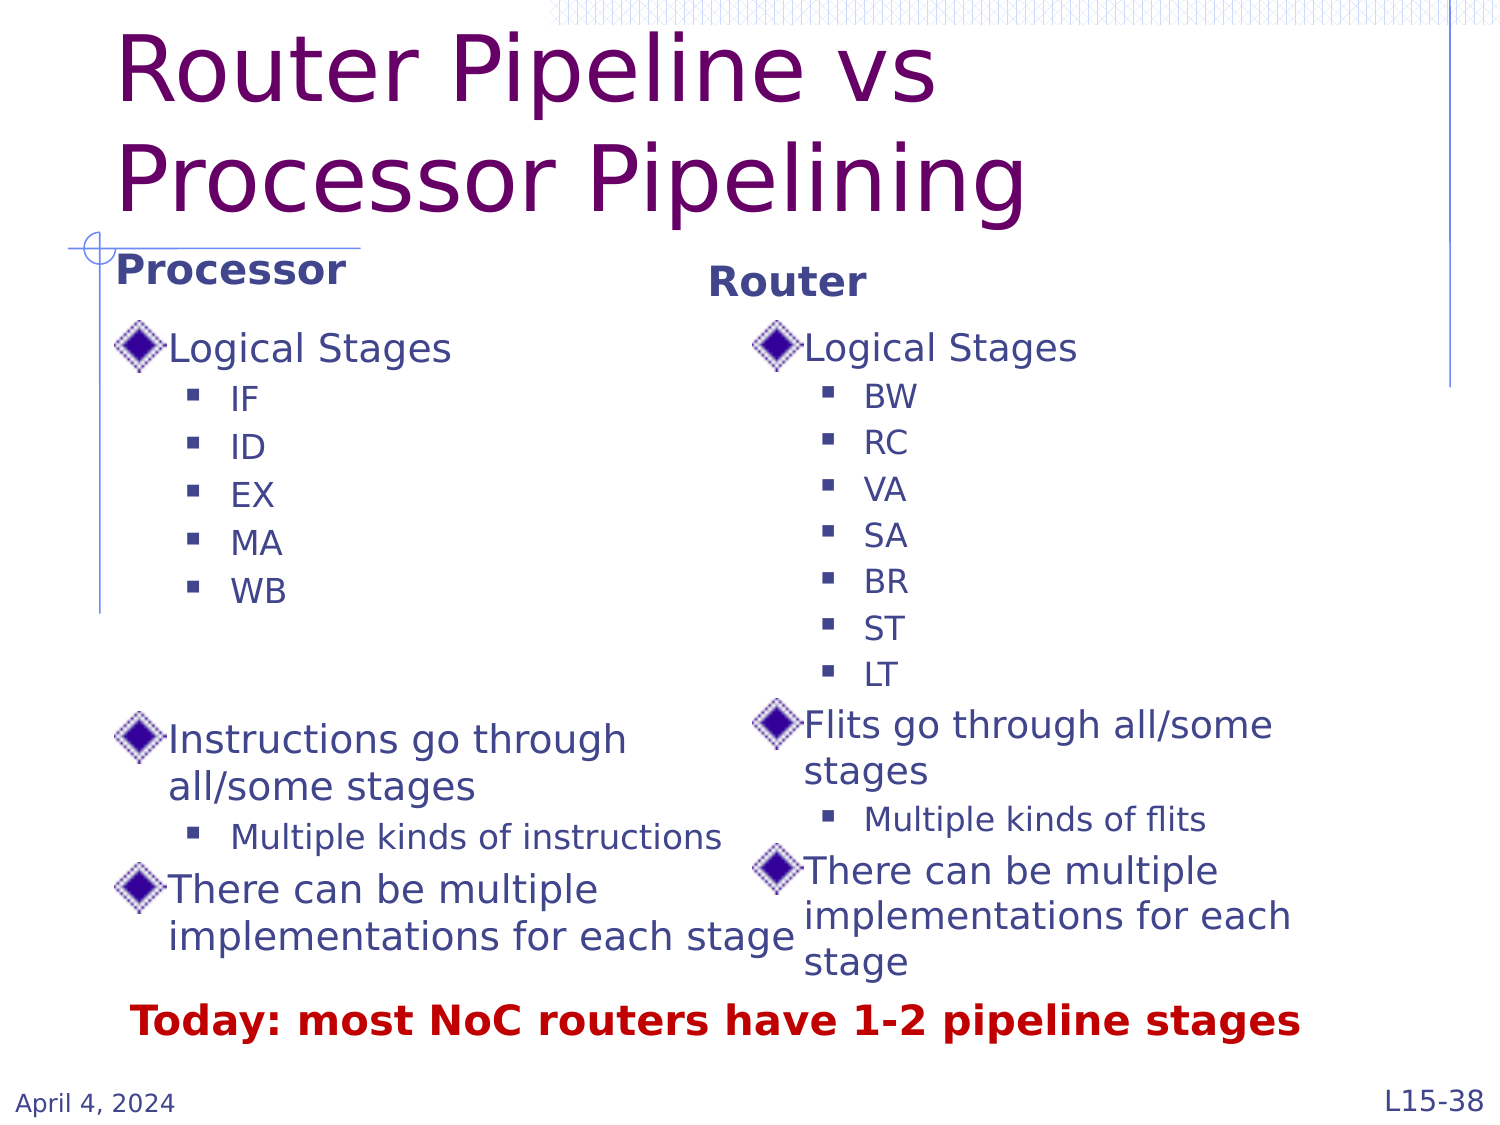

# Router Pipeline vs Processor Pipelining
Processor
Router
Logical Stages
IF
ID
EX
MA
WB

Instructions go through all/some stages
Multiple kinds of instructions
There can be multiple implementations for each stage
Logical Stages
BW
RC
VA
SA
BR
ST
LT
Flits go through all/some stages
Multiple kinds of flits
There can be multiple implementations for each stage
Today: most NoC routers have 1-2 pipeline stages
April 4, 2024
L15-38